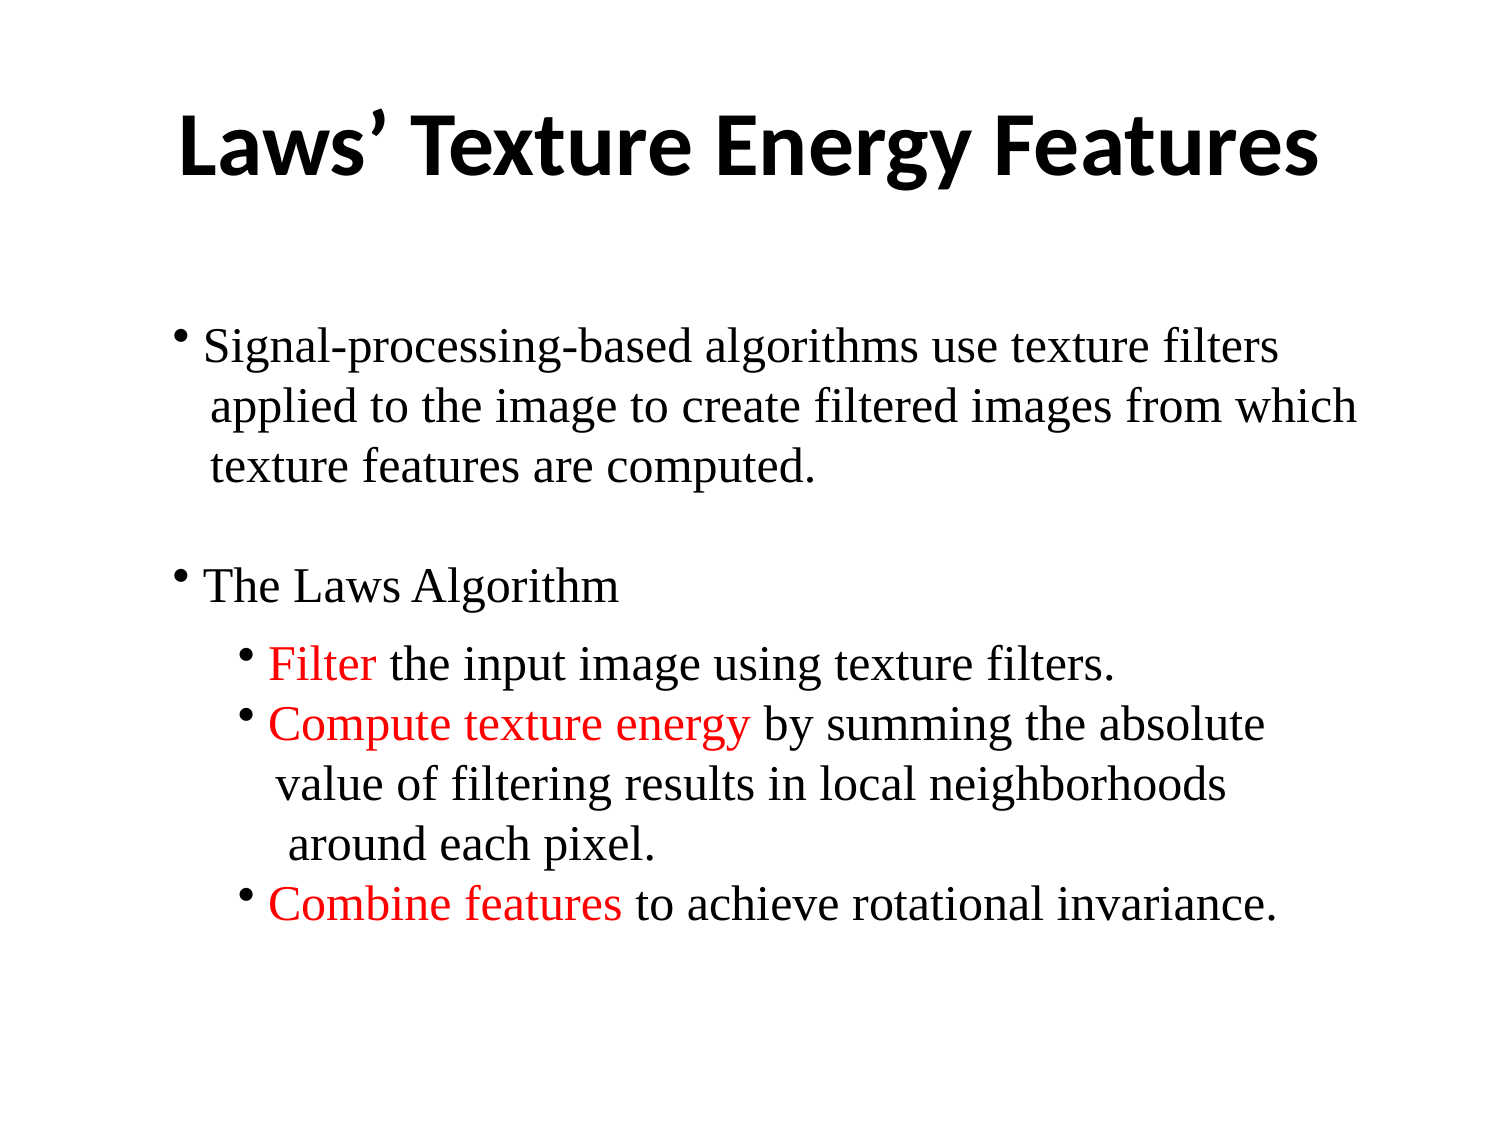

# Laws’ Texture Energy Features
 Signal-processing-based algorithms use texture filters
   applied to the image to create filtered images from which
   texture features are computed.

 The Laws Algorithm
 Filter the input image using texture filters.
 Compute texture energy by summing the absolute
   value of filtering results in local neighborhoods
    around each pixel.
 Combine features to achieve rotational invariance.